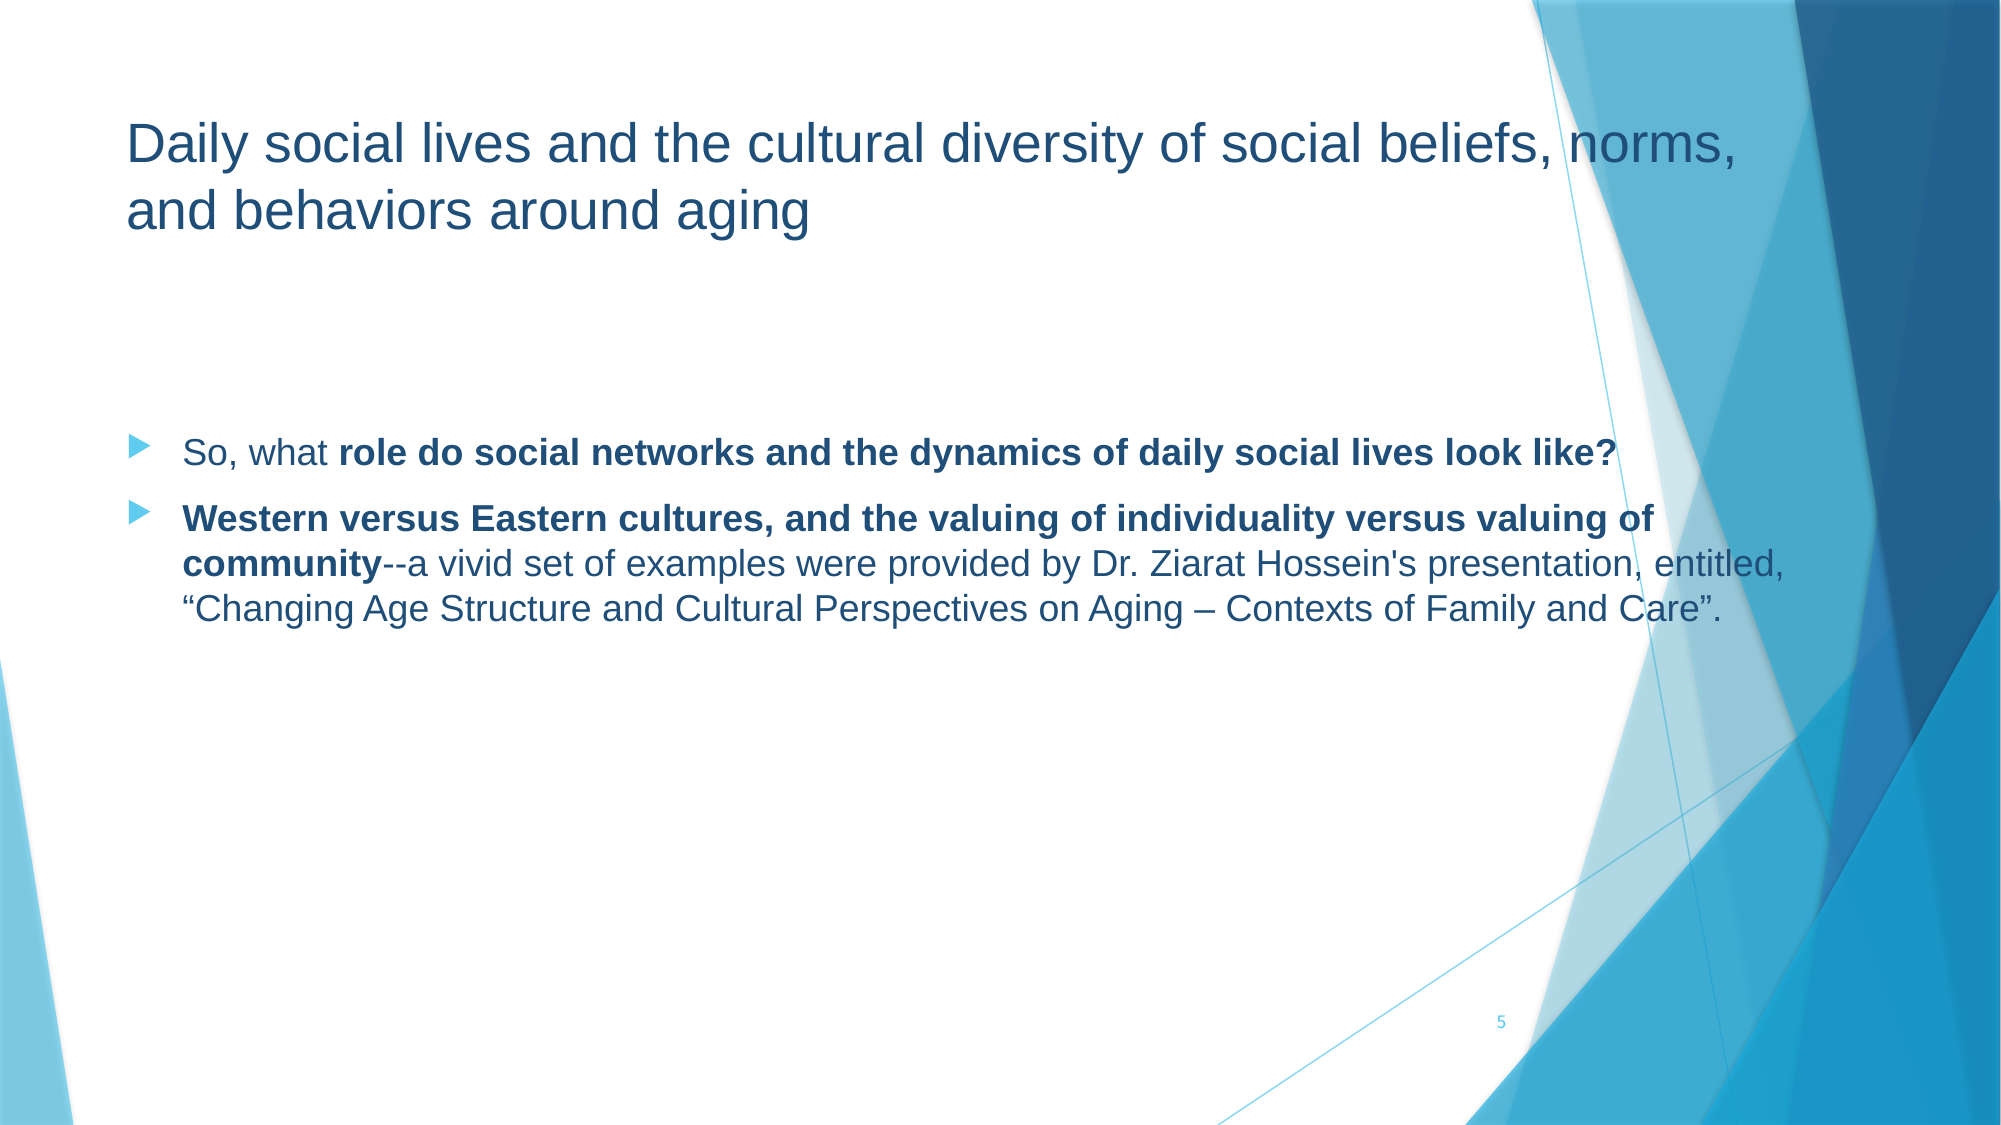

# Daily social lives and the cultural diversity of social beliefs, norms, and behaviors around aging

So, what role do social networks and the dynamics of daily social lives look like?
Western versus Eastern cultures, and the valuing of individuality versus valuing of community--a vivid set of examples were provided by Dr. Ziarat Hossein's presentation, entitled,  “Changing Age Structure and Cultural Perspectives on Aging – Contexts of Family and Care”.
5